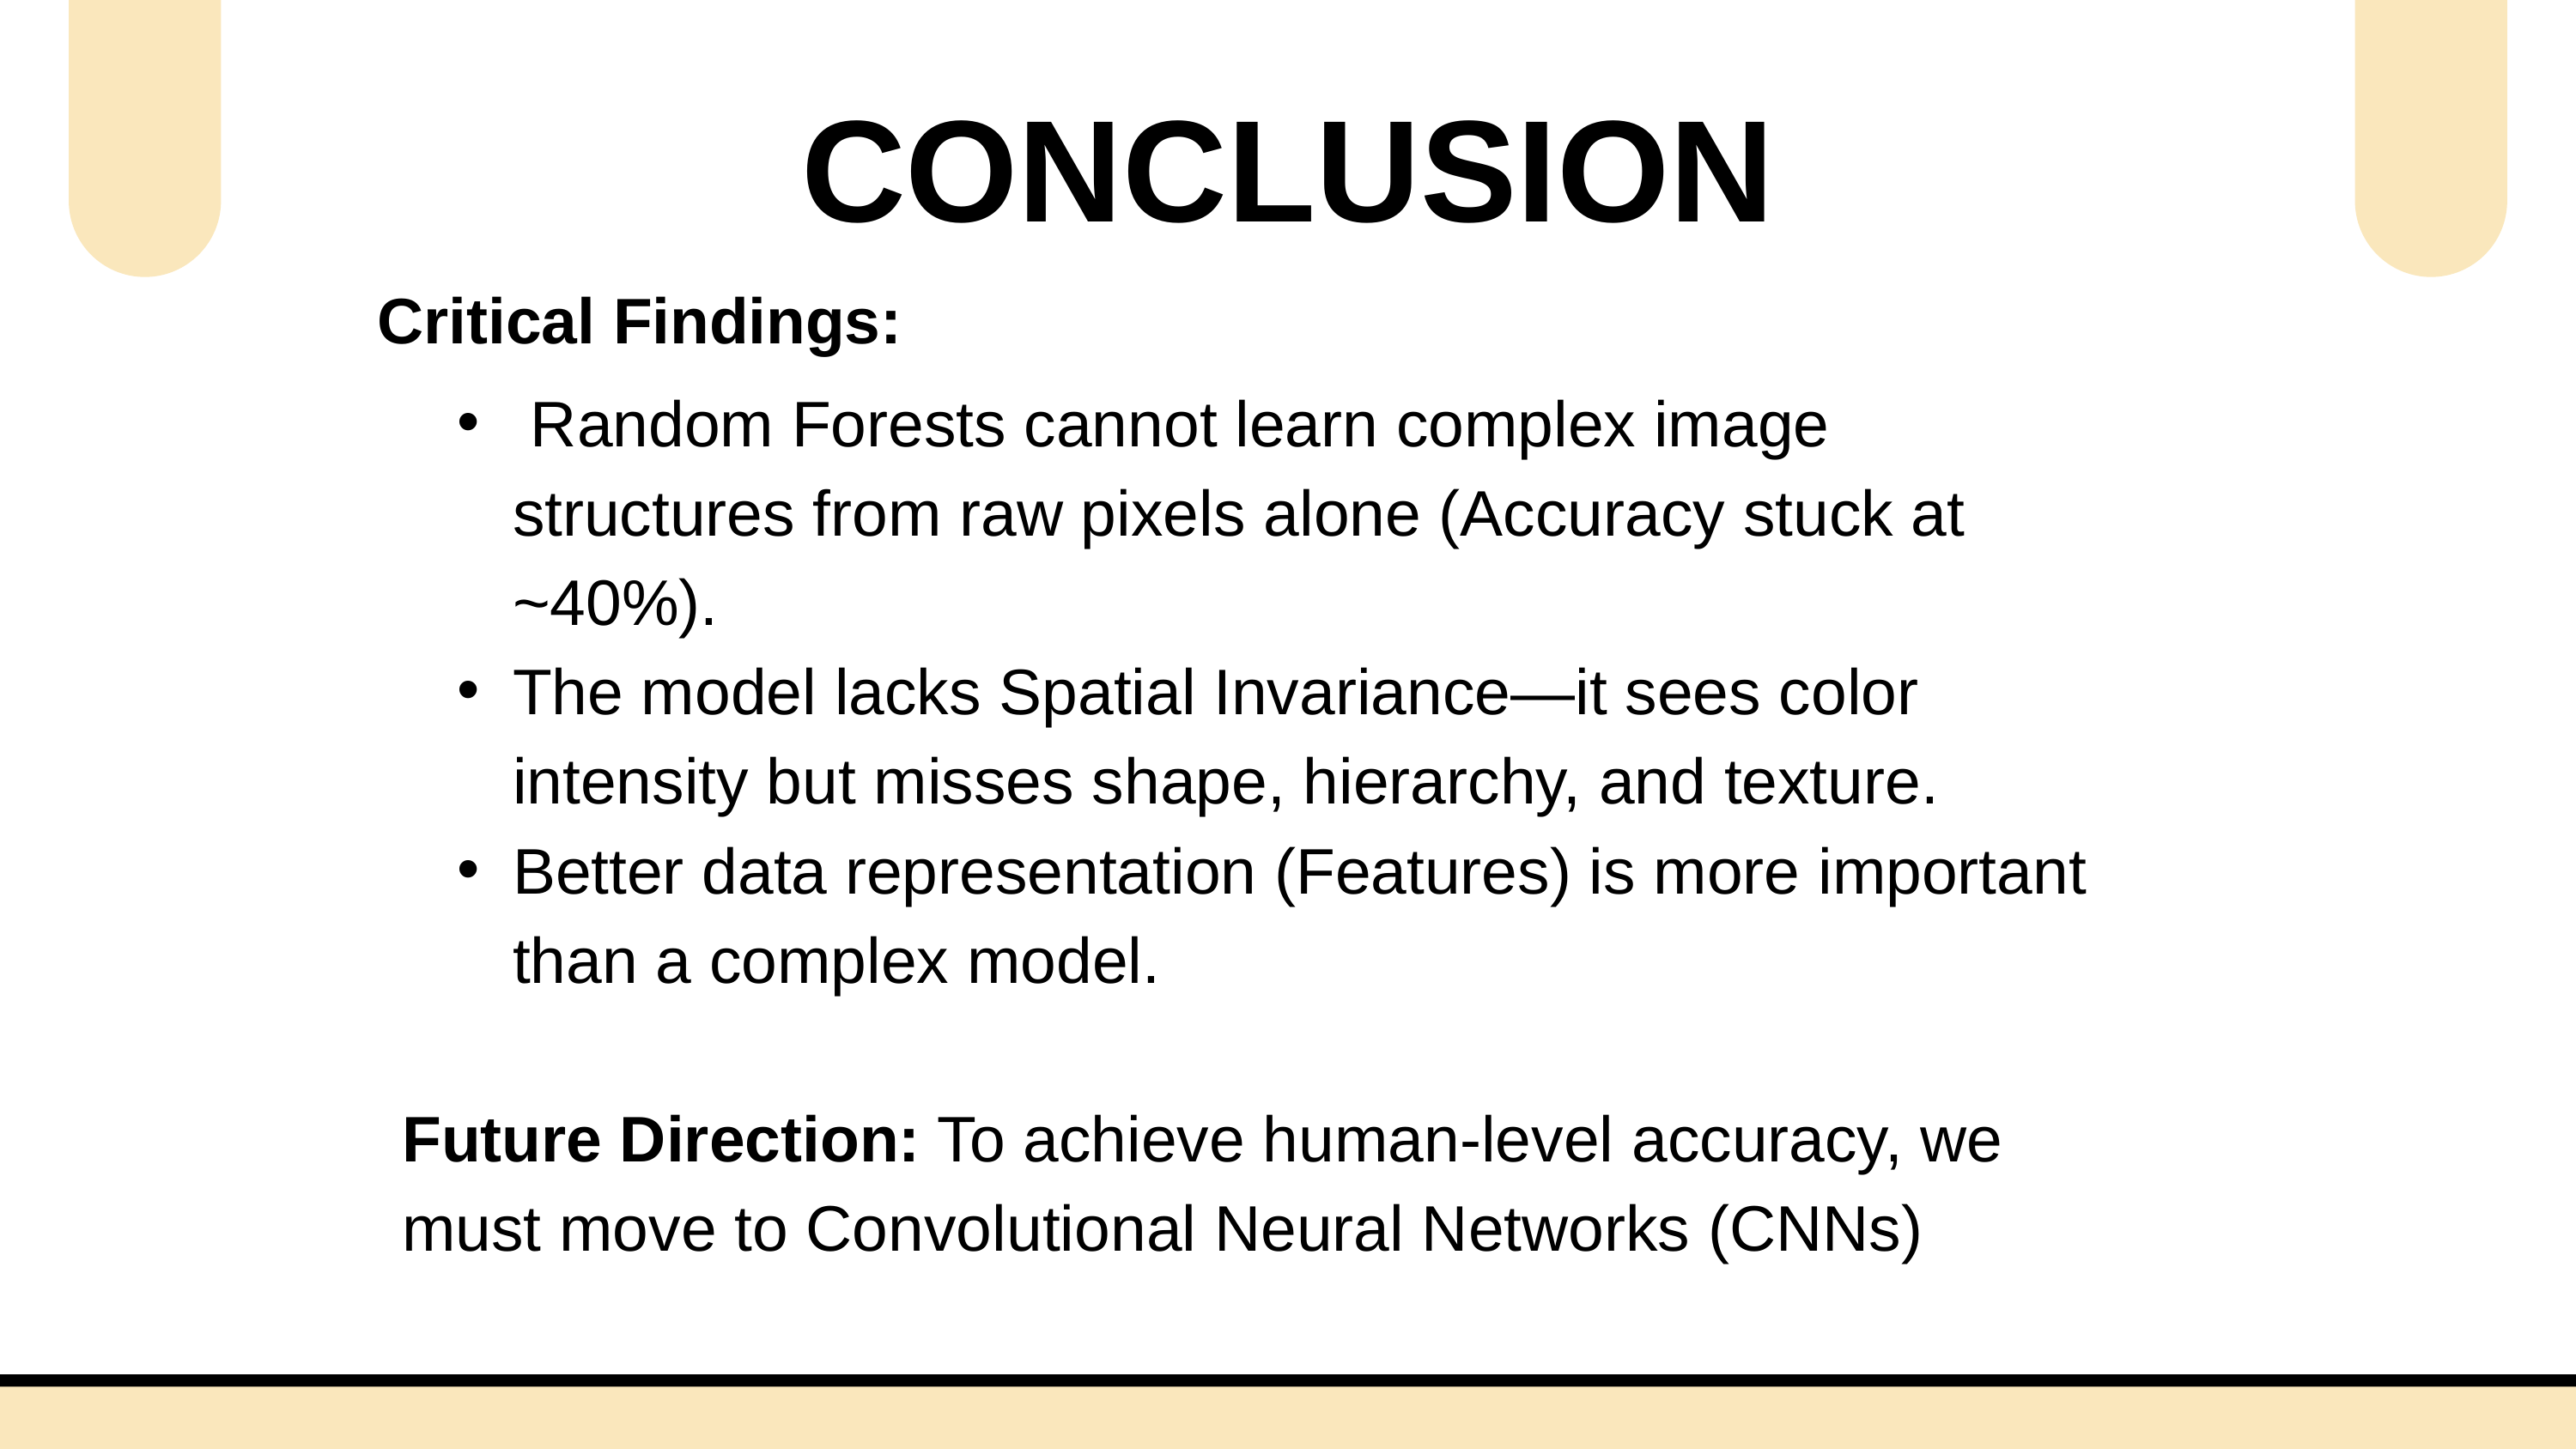

CONCLUSION
Critical Findings:
 Random Forests cannot learn complex image structures from raw pixels alone (Accuracy stuck at ~40%).
The model lacks Spatial Invariance—it sees color intensity but misses shape, hierarchy, and texture.
Better data representation (Features) is more important than a complex model.

Future Direction: To achieve human-level accuracy, we must move to Convolutional Neural Networks (CNNs)